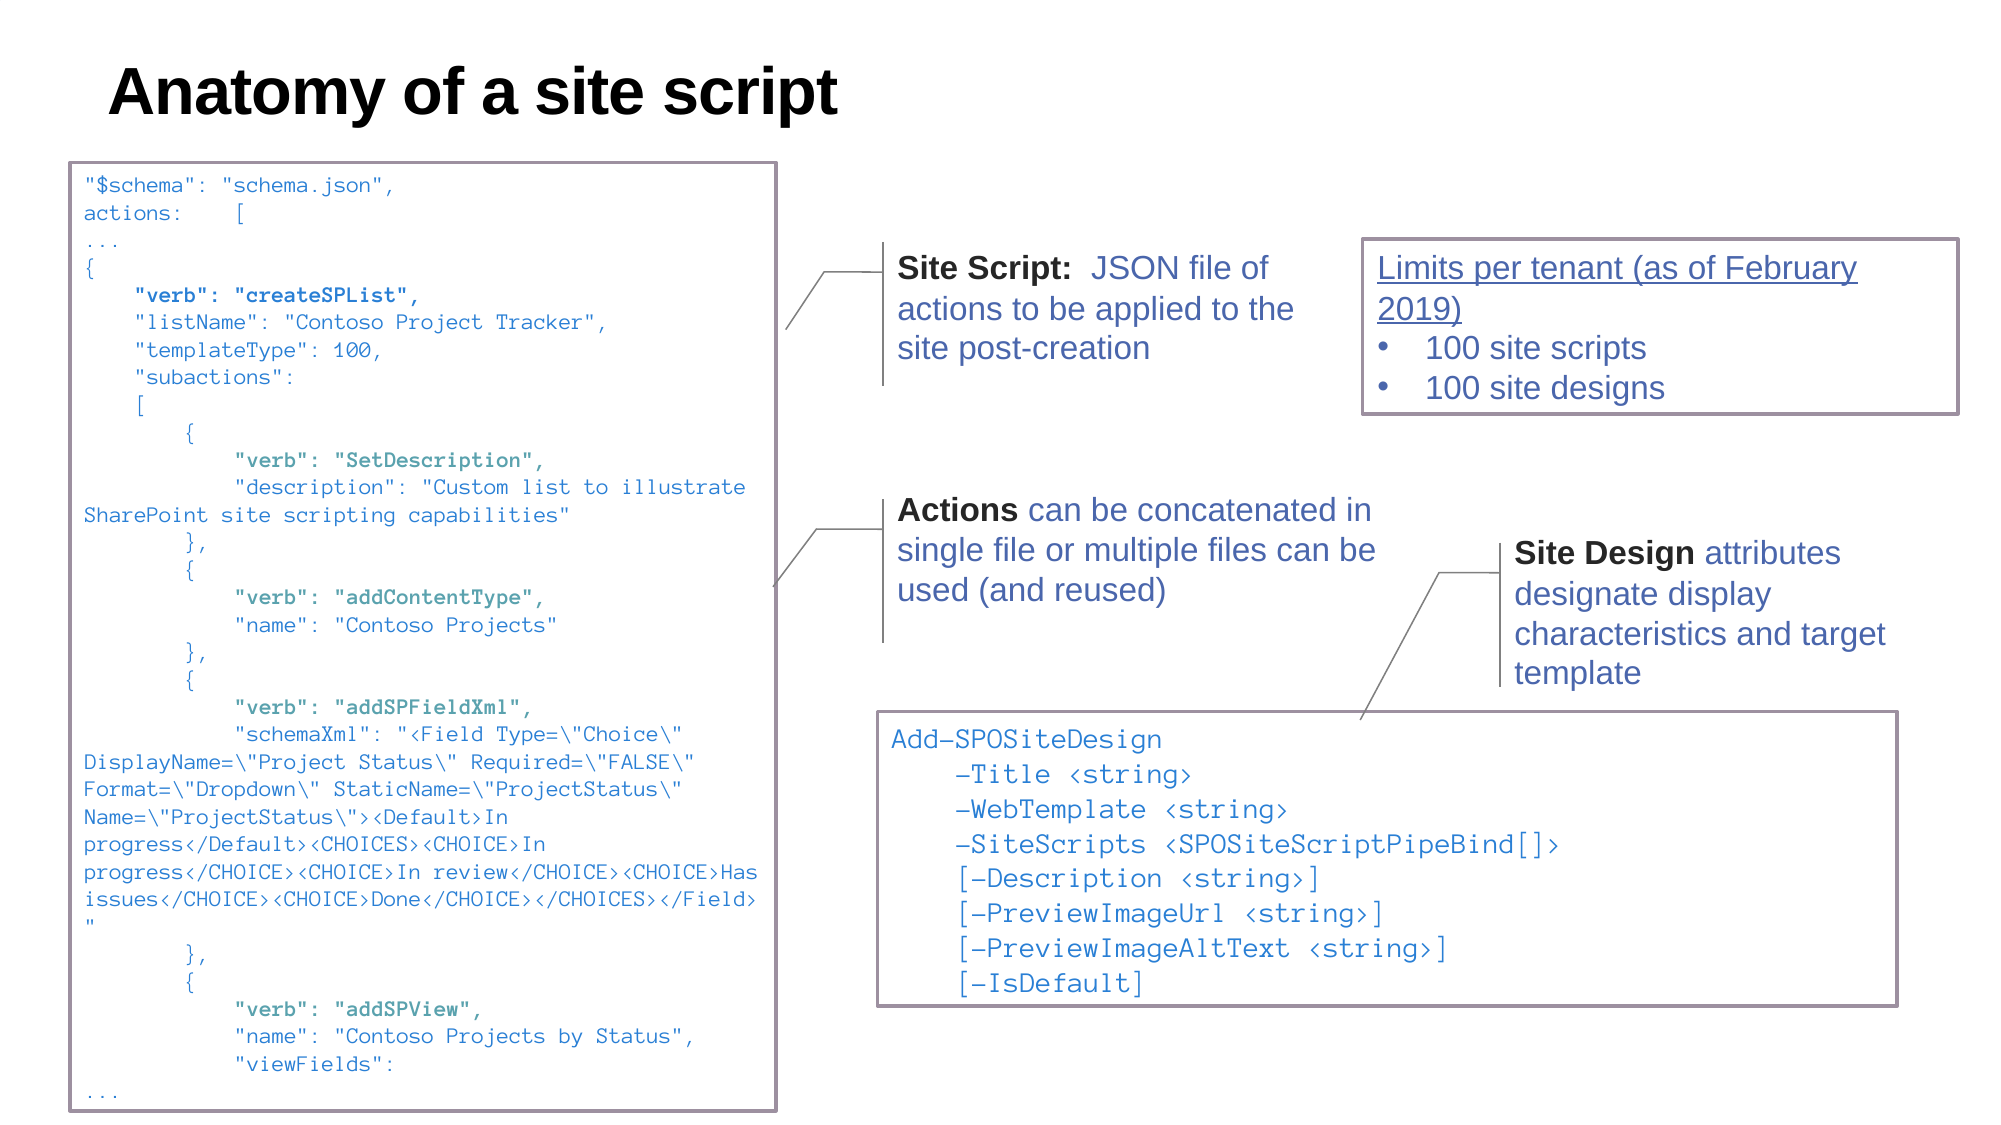

# Anatomy of a site script
"$schema": "schema.json",
actions:    [
...
{
    "verb": "createSPList",
    "listName": "Contoso Project Tracker",
    "templateType": 100,
    "subactions":
    [
        {
            "verb": "SetDescription",
            "description": "Custom list to illustrate SharePoint site scripting capabilities"
        },
        {
            "verb": "addContentType",
            "name": "Contoso Projects"
        },
        {
            "verb": "addSPFieldXml",
            "schemaXml": "<Field Type=\"Choice\" DisplayName=\"Project Status\" Required=\"FALSE\" Format=\"Dropdown\" StaticName=\"ProjectStatus\" Name=\"ProjectStatus\"><Default>In progress</Default><CHOICES><CHOICE>In progress</CHOICE><CHOICE>In review</CHOICE><CHOICE>Has issues</CHOICE><CHOICE>Done</CHOICE></CHOICES></Field>"
        },
        {
            "verb": "addSPView",
            "name": "Contoso Projects by Status",
            "viewFields":
...
Site Script:  JSON file of actions to be applied to the site post-creation

Limits per tenant (as of February 2019)
100 site scripts
100 site designs
Actions can be concatenated in single file or multiple files can be used (and reused)

Site Design attributes designate display characteristics and target template

Add-SPOSiteDesign
    -Title <string>
    -WebTemplate <string>
    -SiteScripts <SPOSiteScriptPipeBind[]>
    [-Description <string>]
    [-PreviewImageUrl <string>]
    [-PreviewImageAltText <string>]
    [-IsDefault]